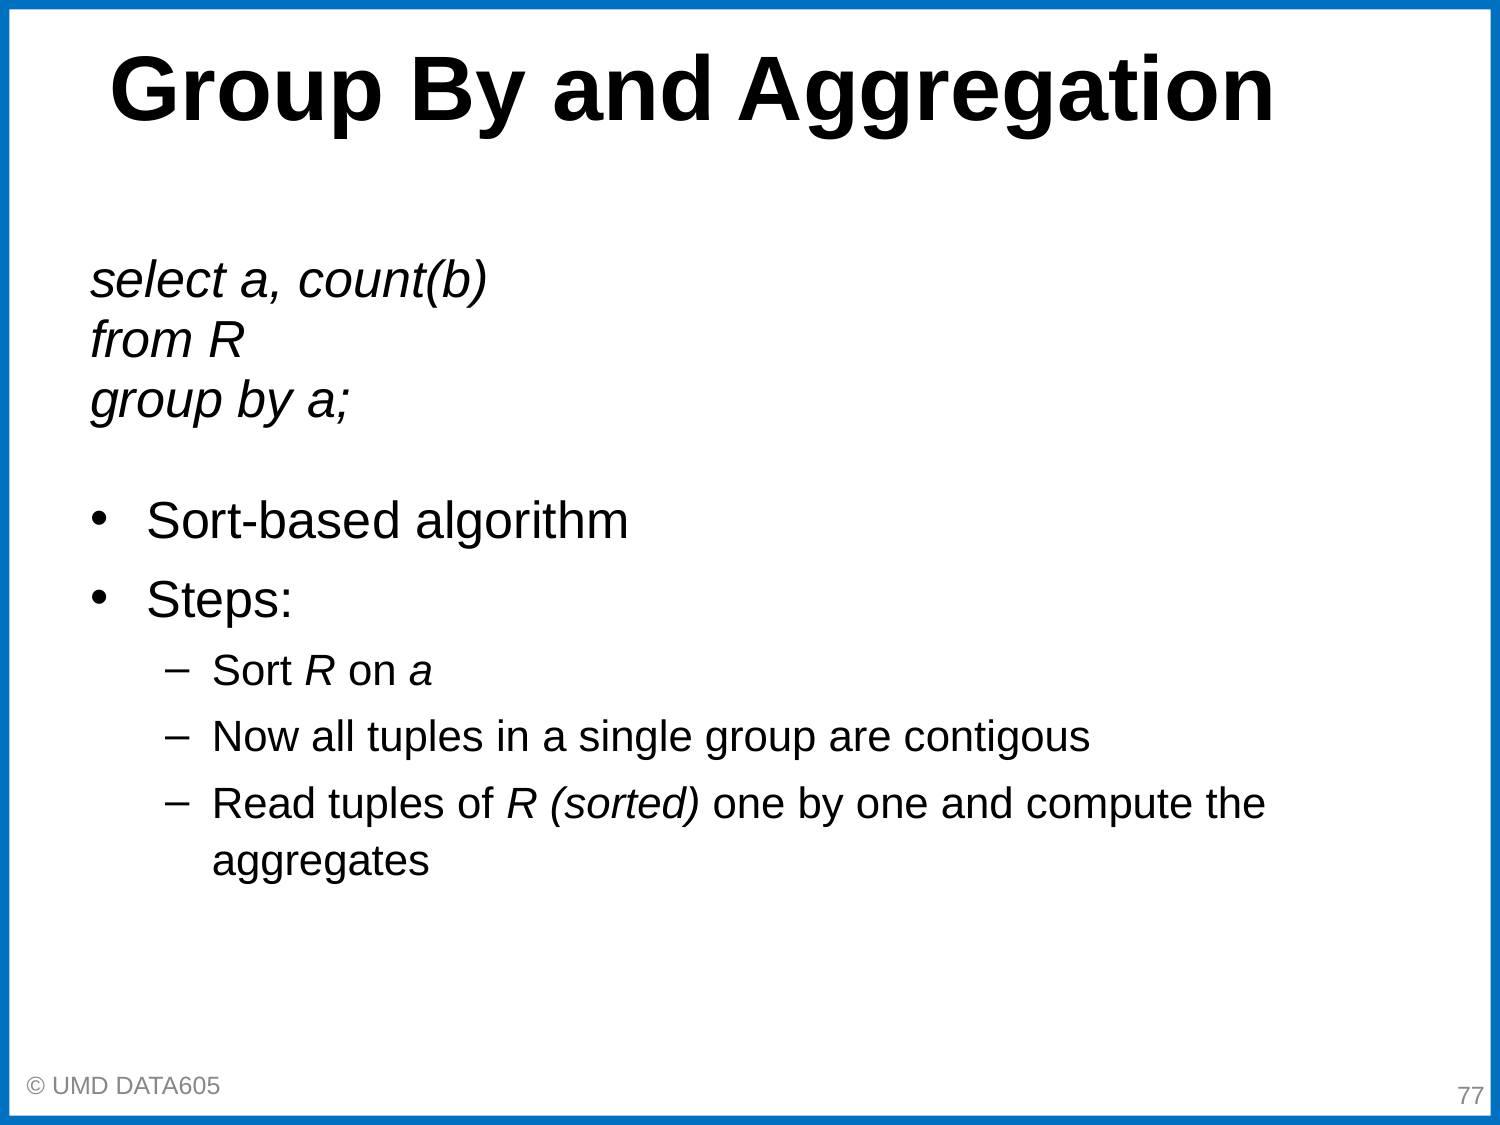

# Group By and Aggregation
select a, count(b)
from R
group by a;

Sort-based algorithm
Steps:
Sort R on a
Now all tuples in a single group are contigous
Read tuples of R (sorted) one by one and compute the aggregates
77